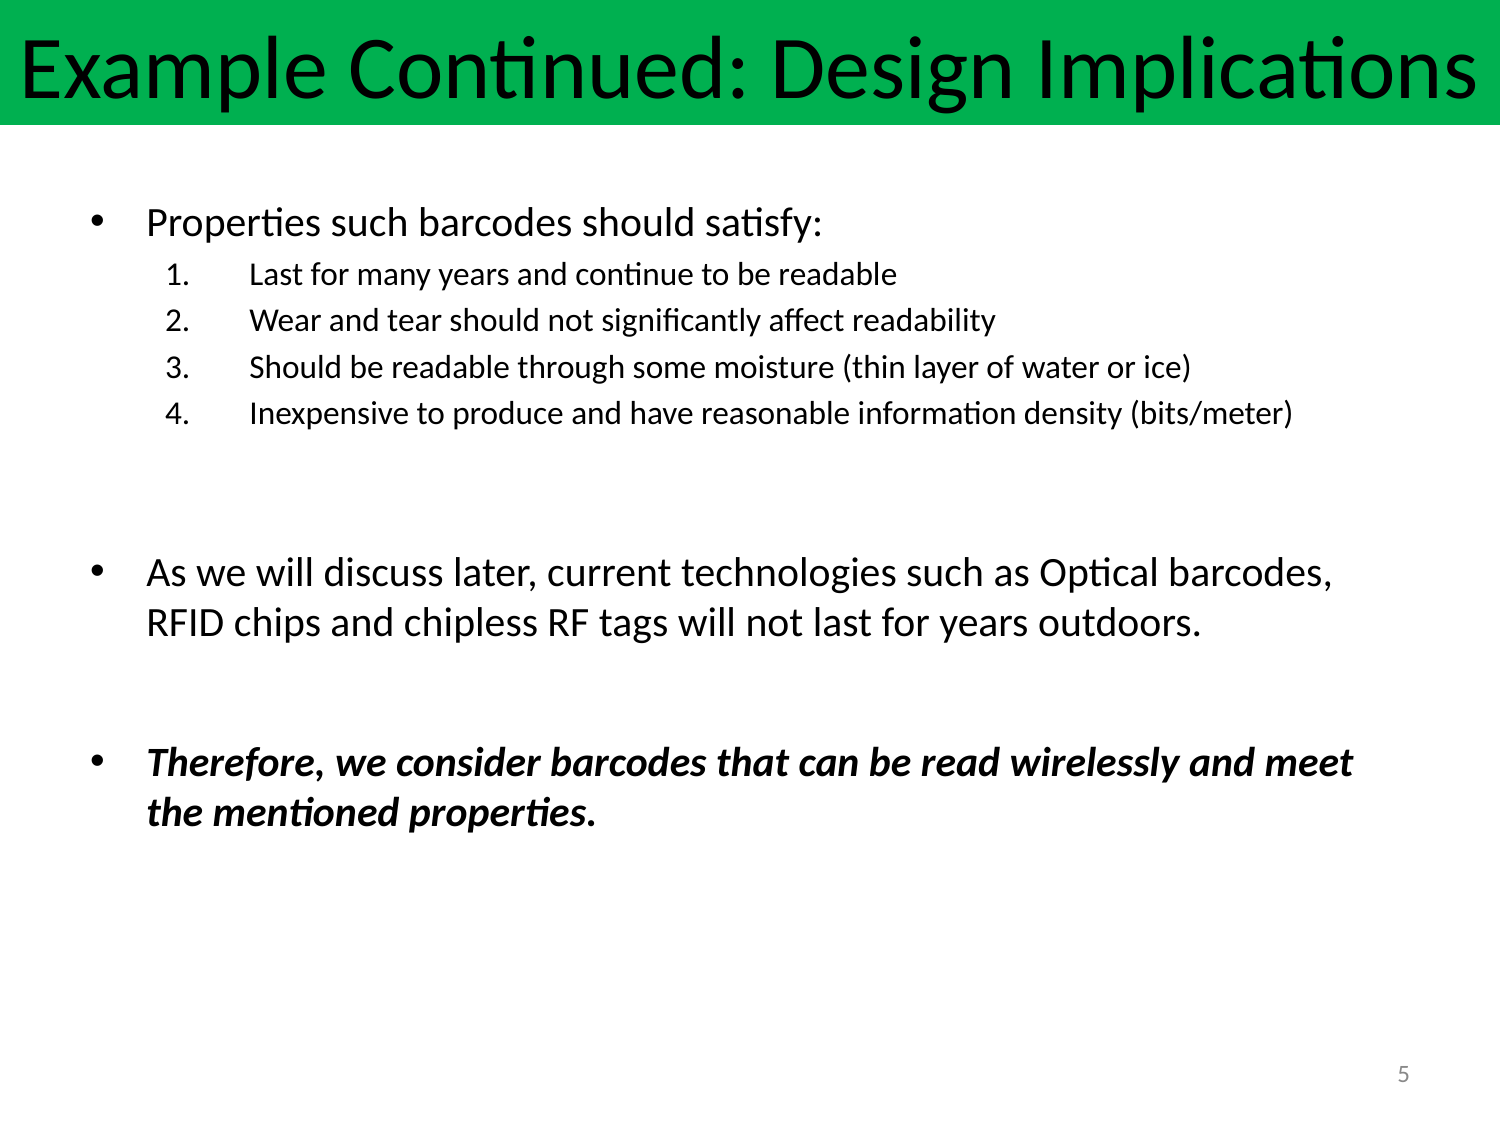

Example Continued: Design Implications
Properties such barcodes should satisfy:
Last for many years and continue to be readable
Wear and tear should not significantly affect readability
Should be readable through some moisture (thin layer of water or ice)
Inexpensive to produce and have reasonable information density (bits/meter)

As we will discuss later, current technologies such as Optical barcodes, RFID chips and chipless RF tags will not last for years outdoors.

Therefore, we consider barcodes that can be read wirelessly and meet the mentioned properties.
5